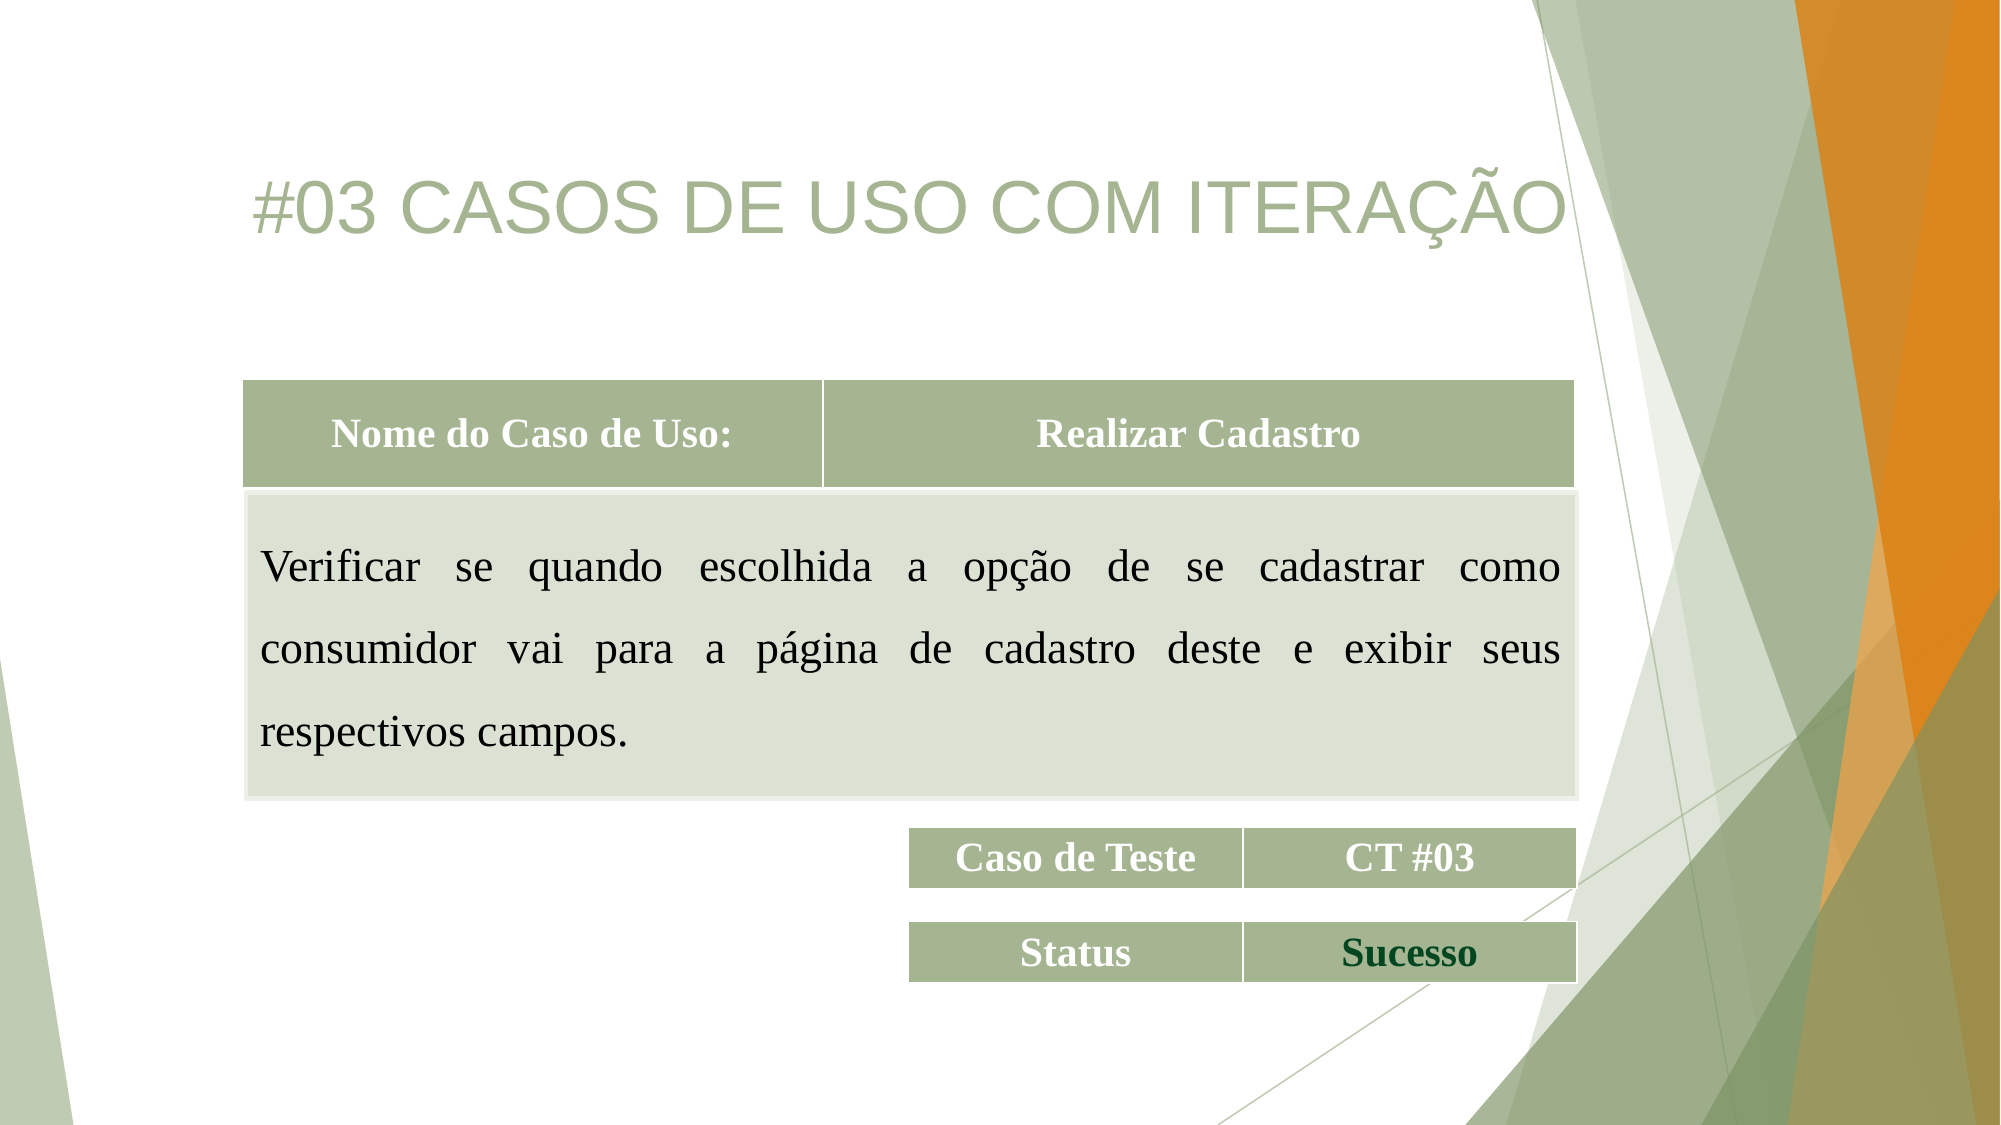

#03 CASOS DE USO COM ITERAÇÃO
| Nome do Caso de Uso: | Realizar Cadastro |
| --- | --- |

Verificar se quando escolhida a opção de se cadastrar como consumidor vai para a página de cadastro deste e exibir seus respectivos campos.

| Caso de Teste | CT #03 |
| --- | --- |
| Status | Sucesso |
| --- | --- |